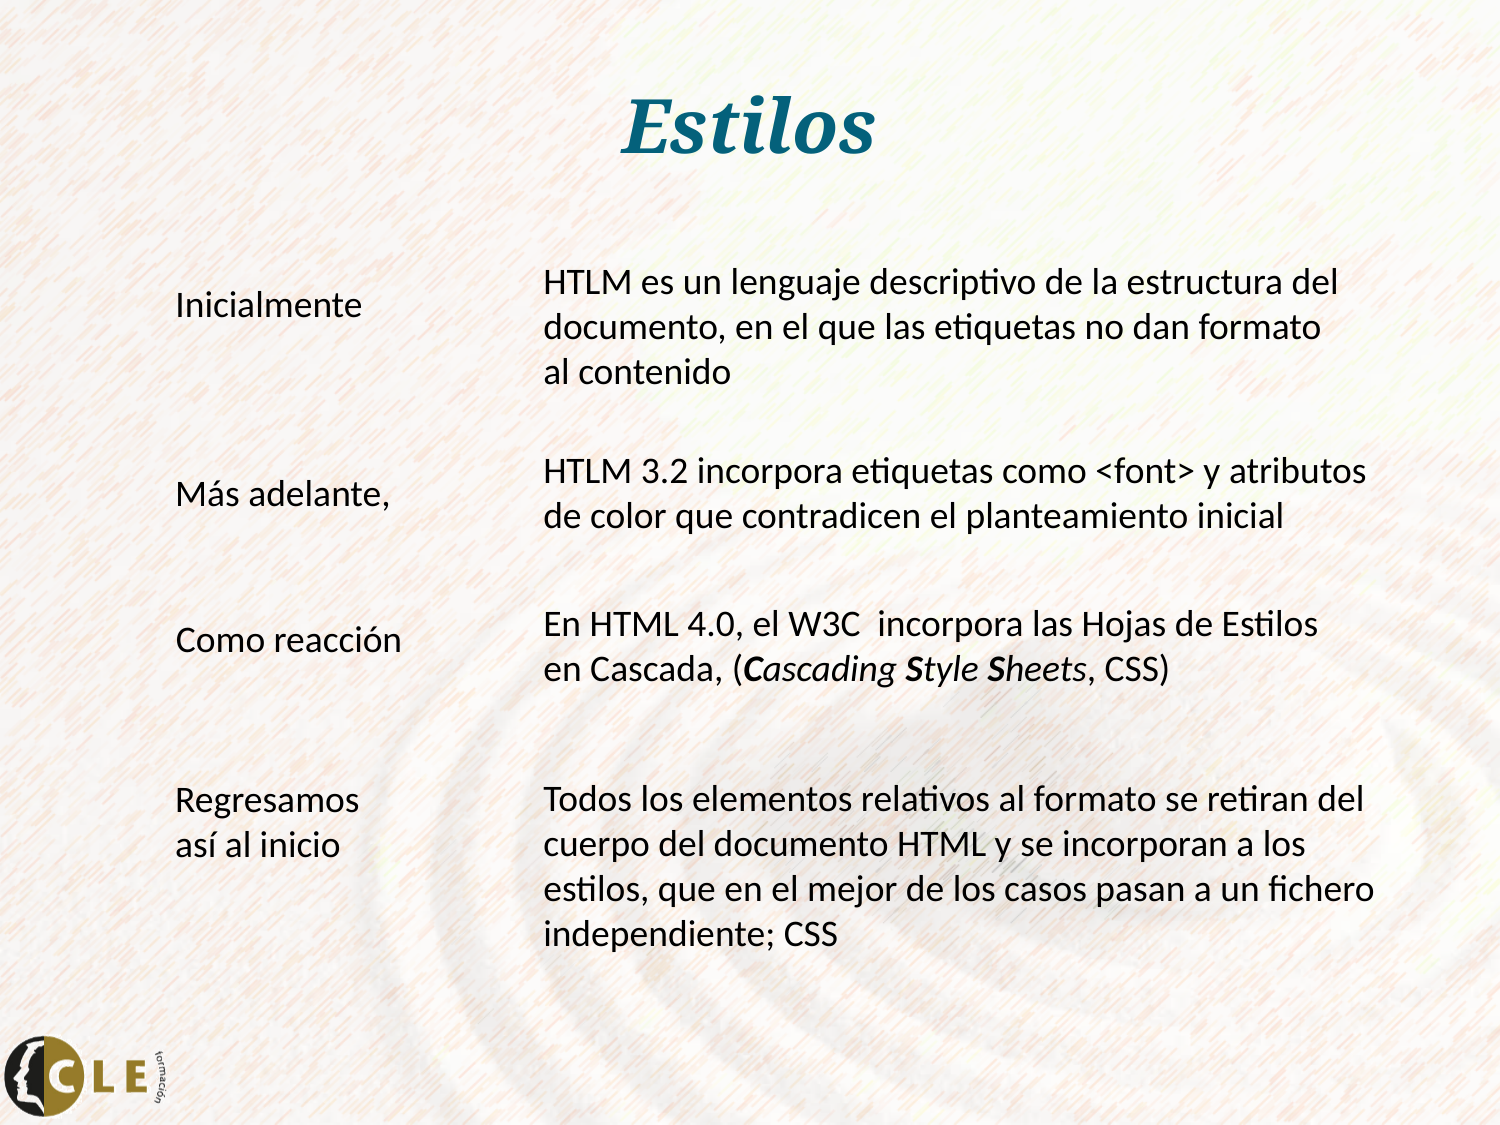

# Estilos
HTLM es un lenguaje descriptivo de la estructura del documento, en el que las etiquetas no dan formato al contenido
Inicialmente
HTLM 3.2 incorpora etiquetas como <font> y atributos de color que contradicen el planteamiento inicial
Más adelante,
En HTML 4.0, el W3C  incorpora las Hojas de Estilos en Cascada, (Cascading Style Sheets, CSS)
Como reacción
Todos los elementos relativos al formato se retiran del cuerpo del documento HTML y se incorporan a los estilos, que en el mejor de los casos pasan a un fichero independiente; CSS
Regresamos así al inicio